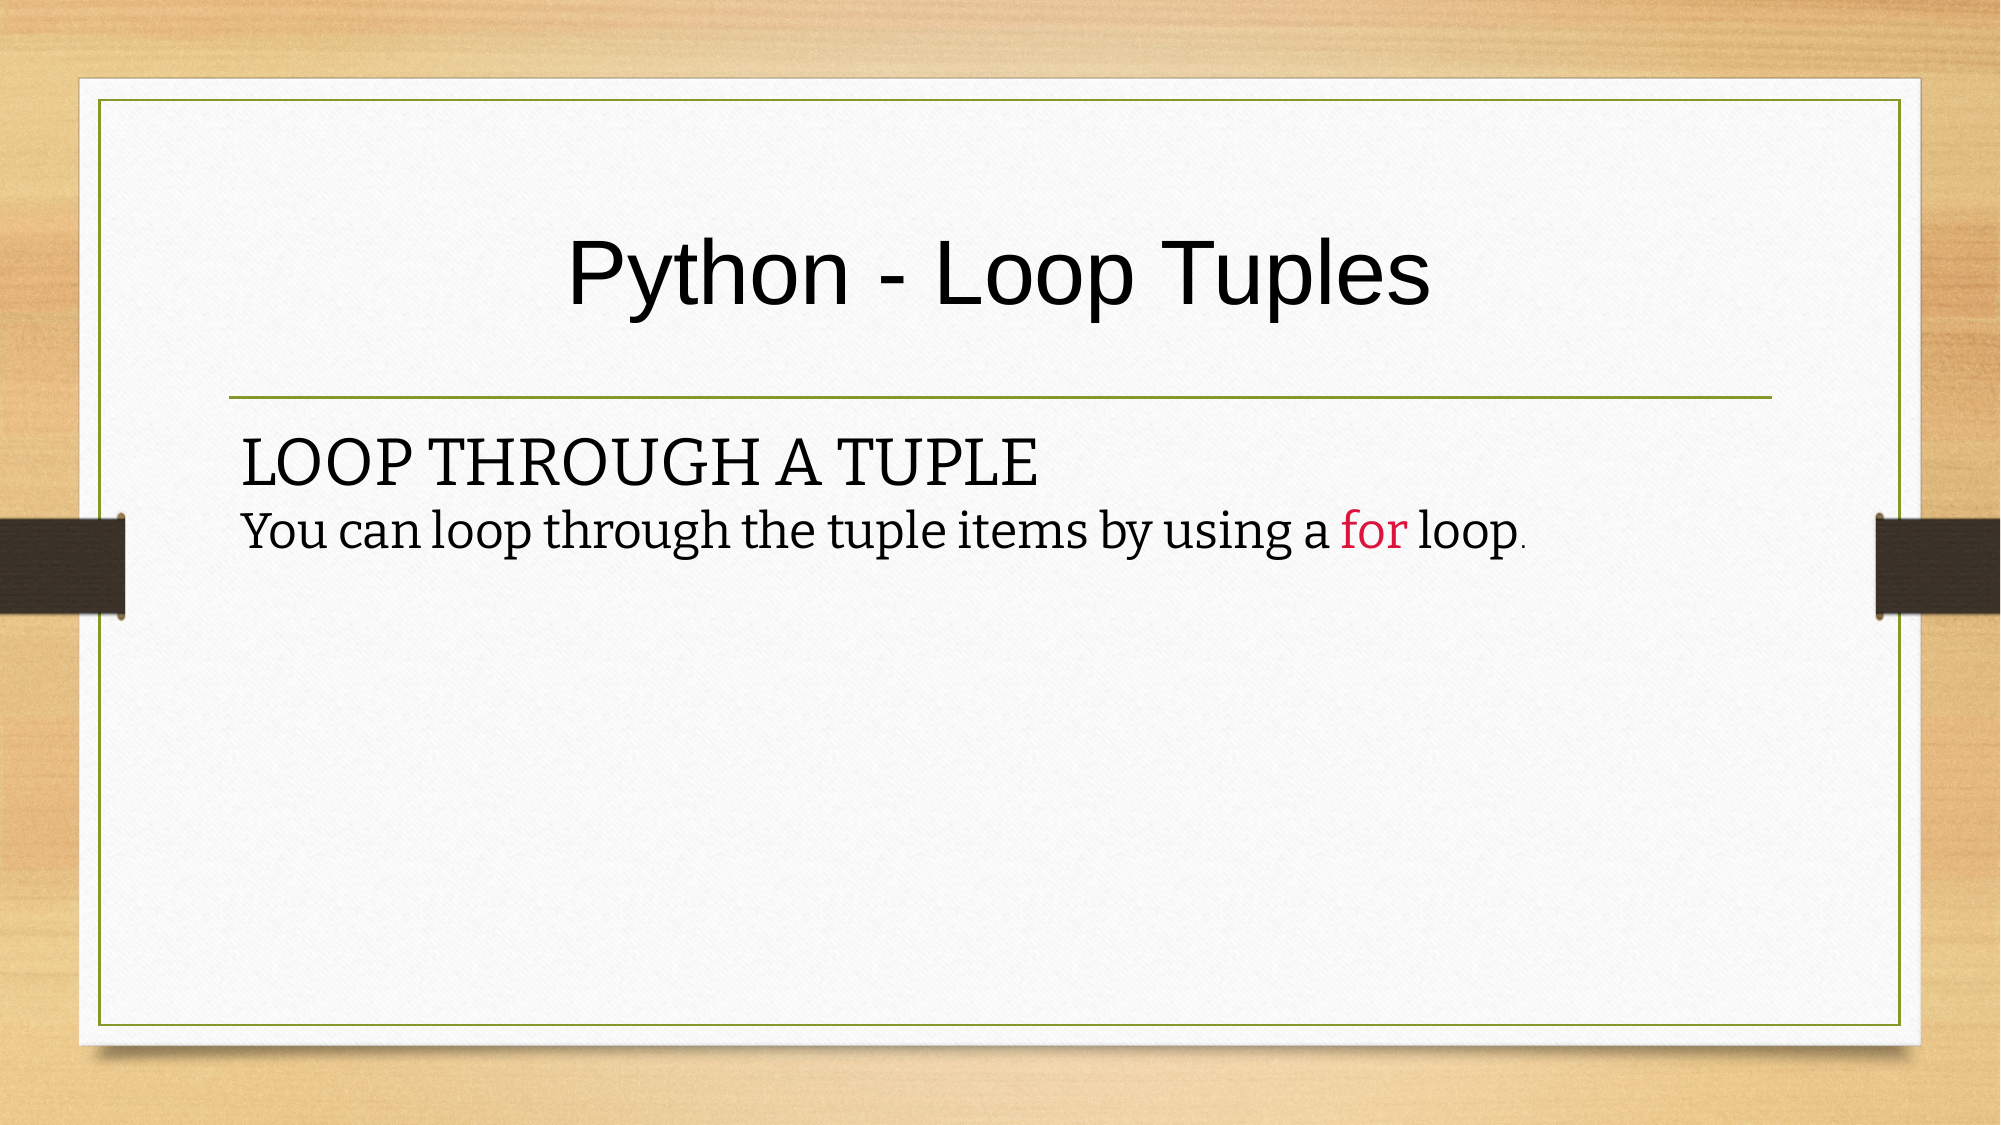

# Python - Loop Tuples
LOOP THROUGH A TUPLE
You can loop through the tuple items by using a for loop.